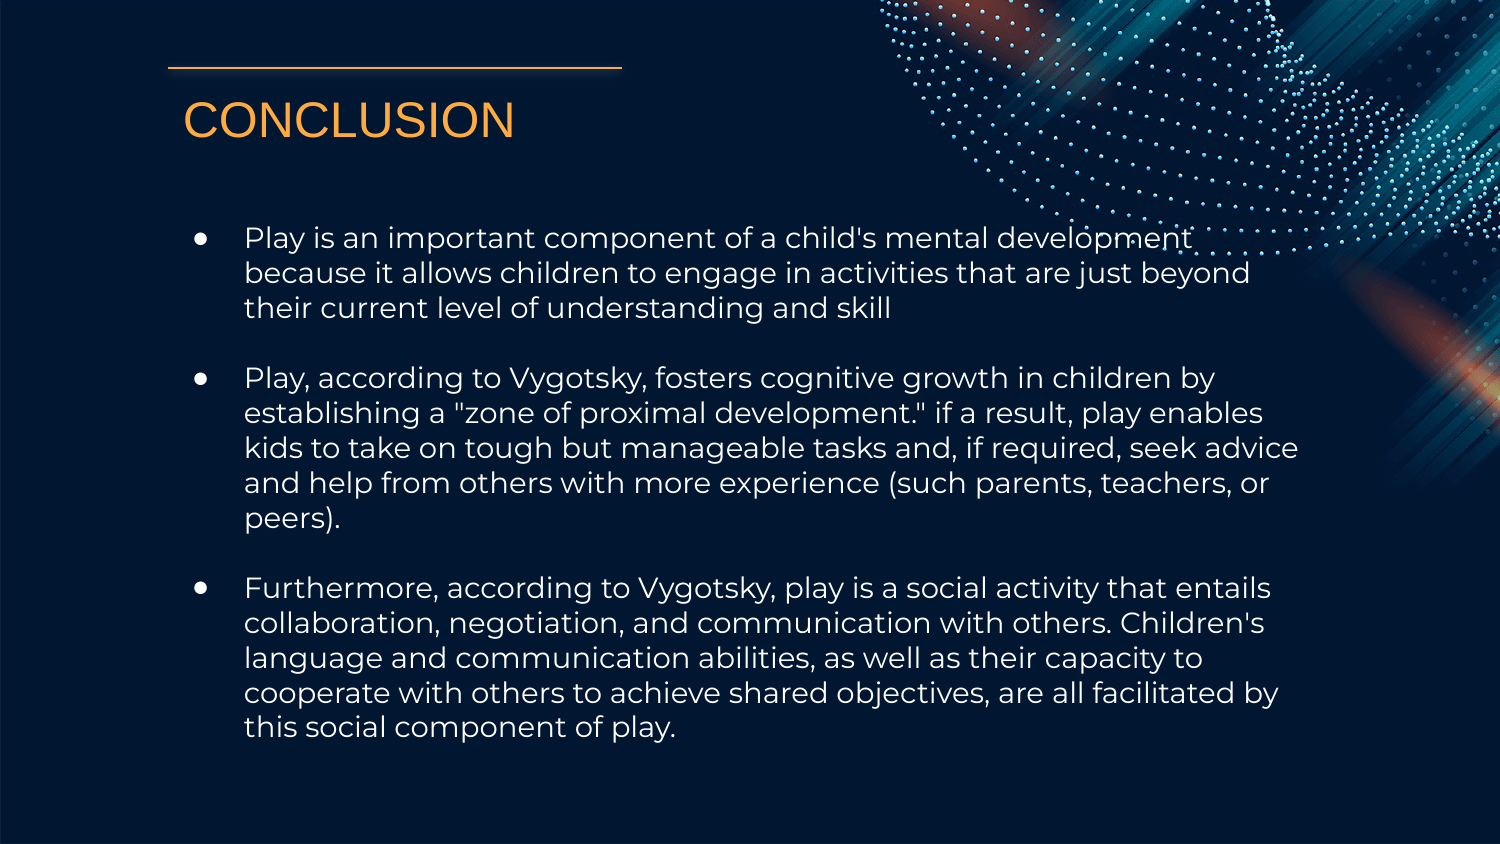

# CONCLUSION
Play is an important component of a child's mental development because it allows children to engage in activities that are just beyond their current level of understanding and skill

Play, according to Vygotsky, fosters cognitive growth in children by establishing a "zone of proximal development." if a result, play enables kids to take on tough but manageable tasks and, if required, seek advice and help from others with more experience (such parents, teachers, or peers).

Furthermore, according to Vygotsky, play is a social activity that entails collaboration, negotiation, and communication with others. Children's language and communication abilities, as well as their capacity to cooperate with others to achieve shared objectives, are all facilitated by this social component of play.